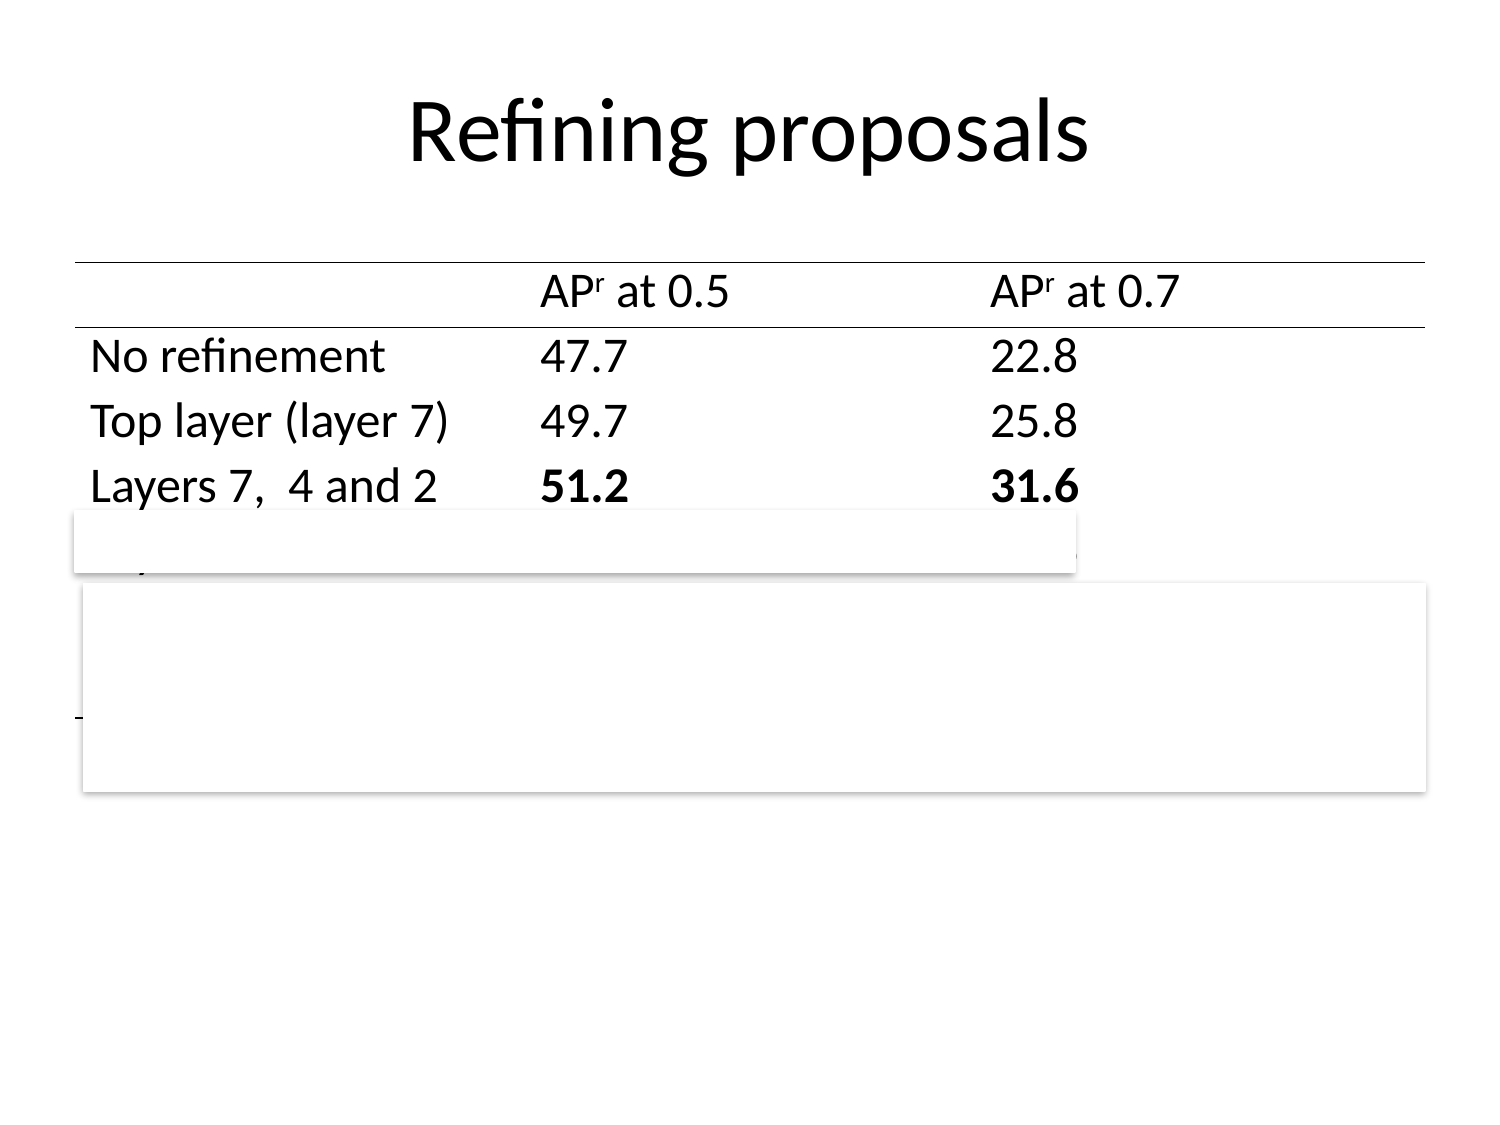

# Refining proposals
|  | APr at 0.5 | APr at 0.7 |
| --- | --- | --- |
| No refinement | 47.7 | 22.8 |
| Top layer (layer 7) | 49.7 | 25.8 |
| Layers 7, 4 and 2 | 51.2 | 31.6 |
| Layers 7 and 2 | 50.5 | 30.6 |
| Layers 7 and 4 | 51.0 | 31.2 |
| Layers 4 and 2 | 50.7 | 30.8 |